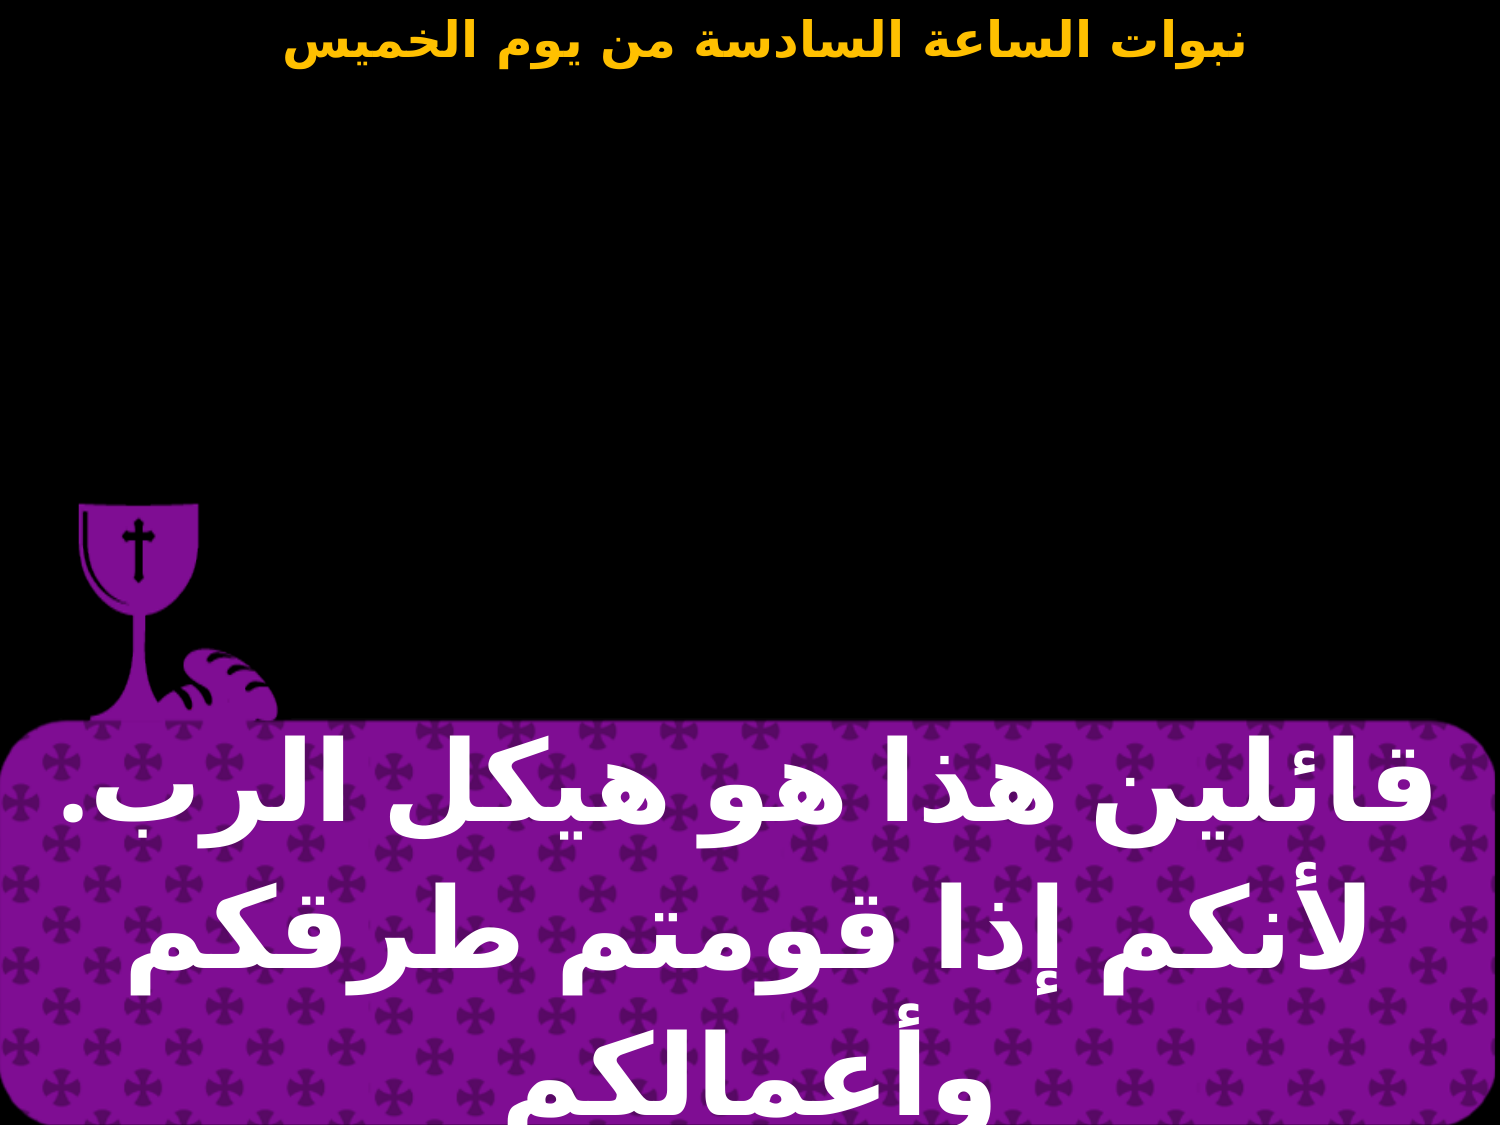

| قائلين هذا هو هيكل الرب. لأنكم إذا قومتم طرقكم وأعمالكم |
| --- |